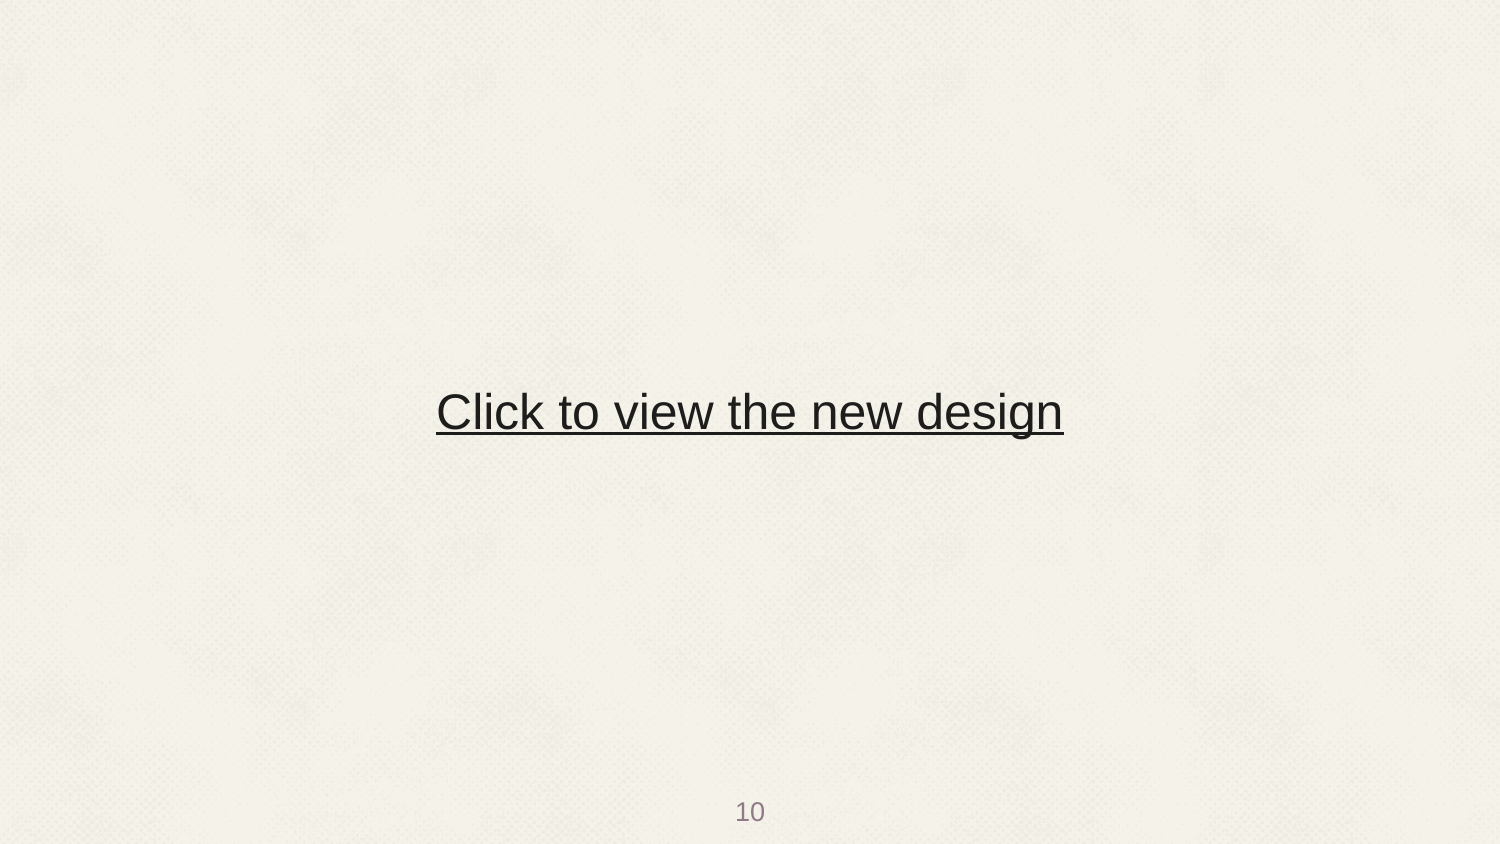

Click to view the new design
10